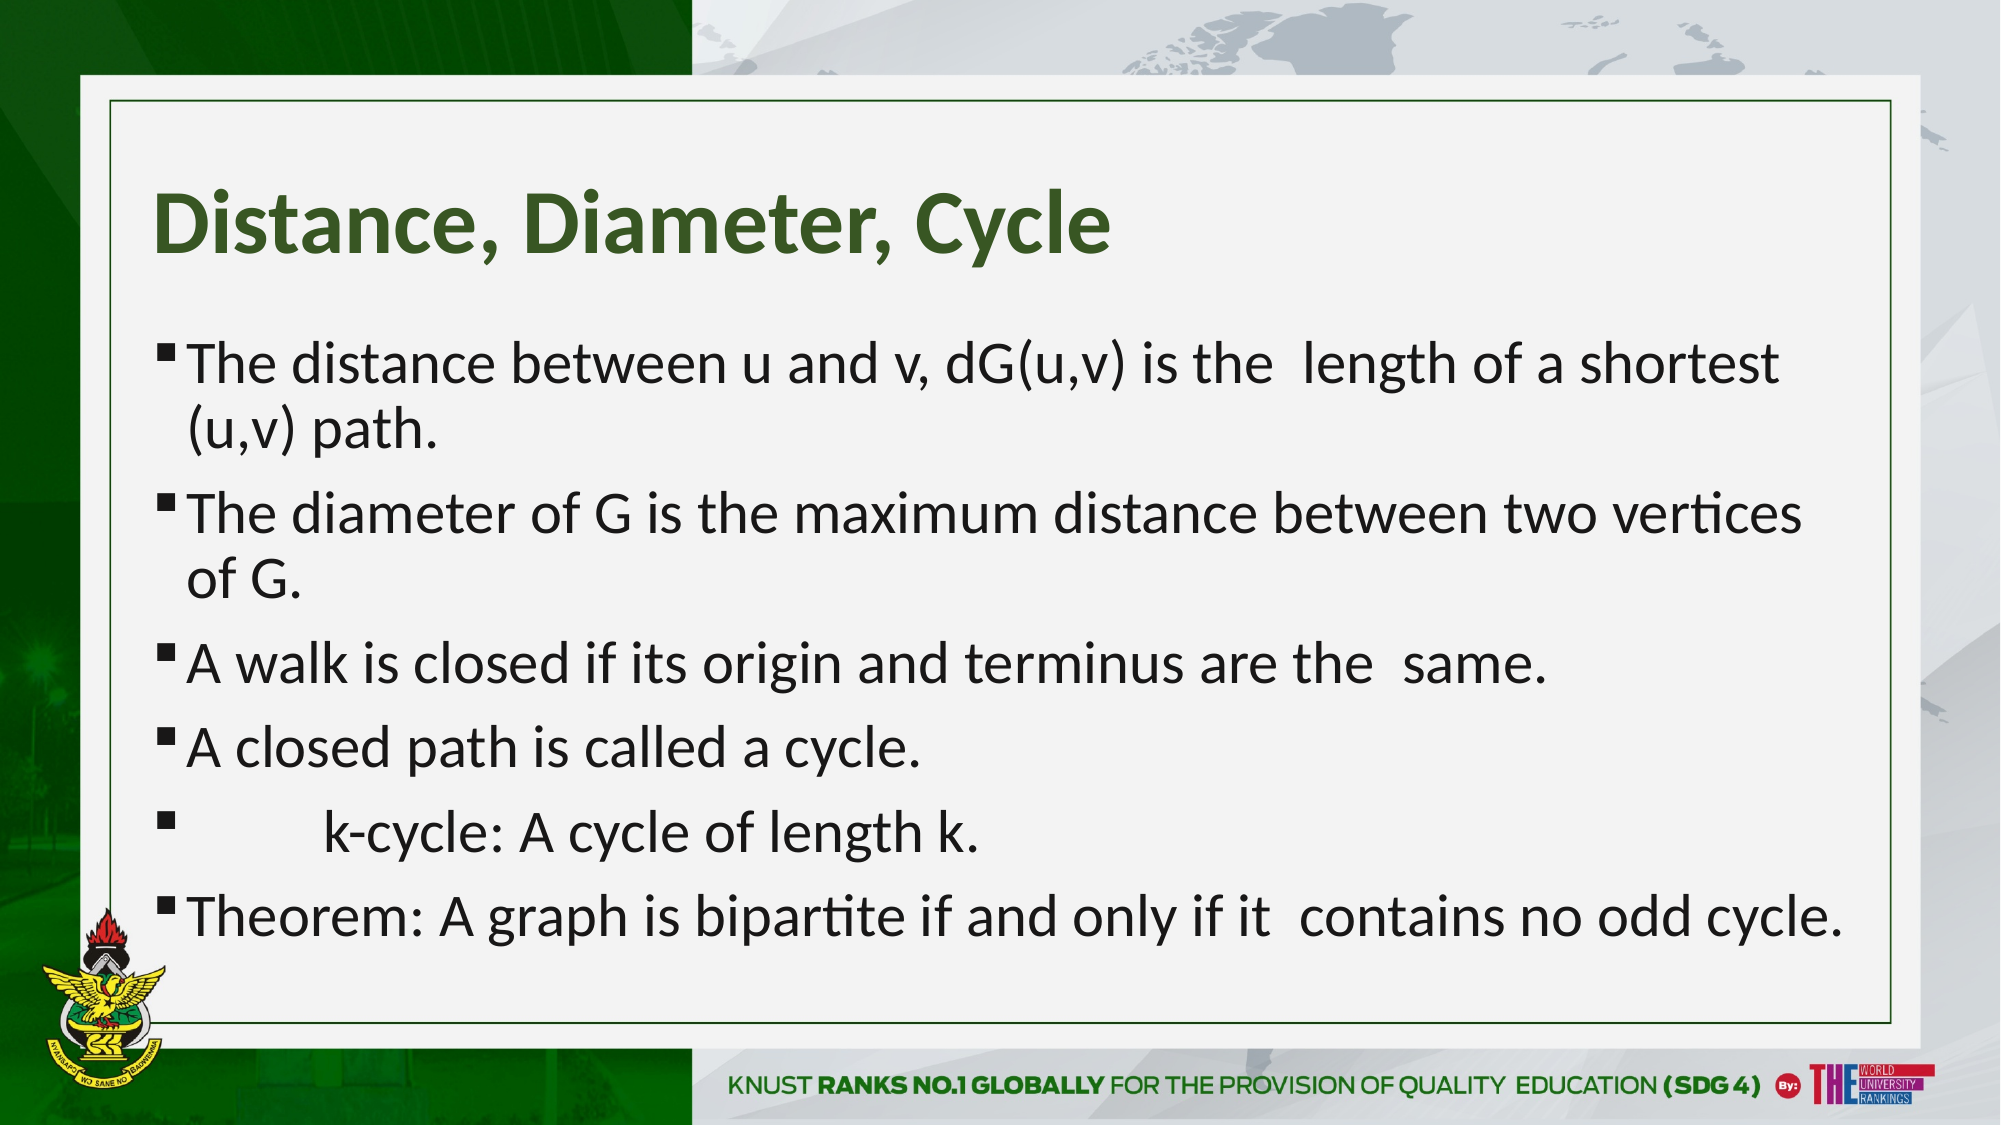

# Distance, Diameter, Cycle
The distance between u and v, dG(u,v) is the  length of a shortest (u,v) path.
The diameter of G is the maximum distance between two vertices of G.
A walk is closed if its origin and terminus are the  same.
A closed path is called a cycle.
	k-cycle: A cycle of length k.
Theorem: A graph is bipartite if and only if it  contains no odd cycle.